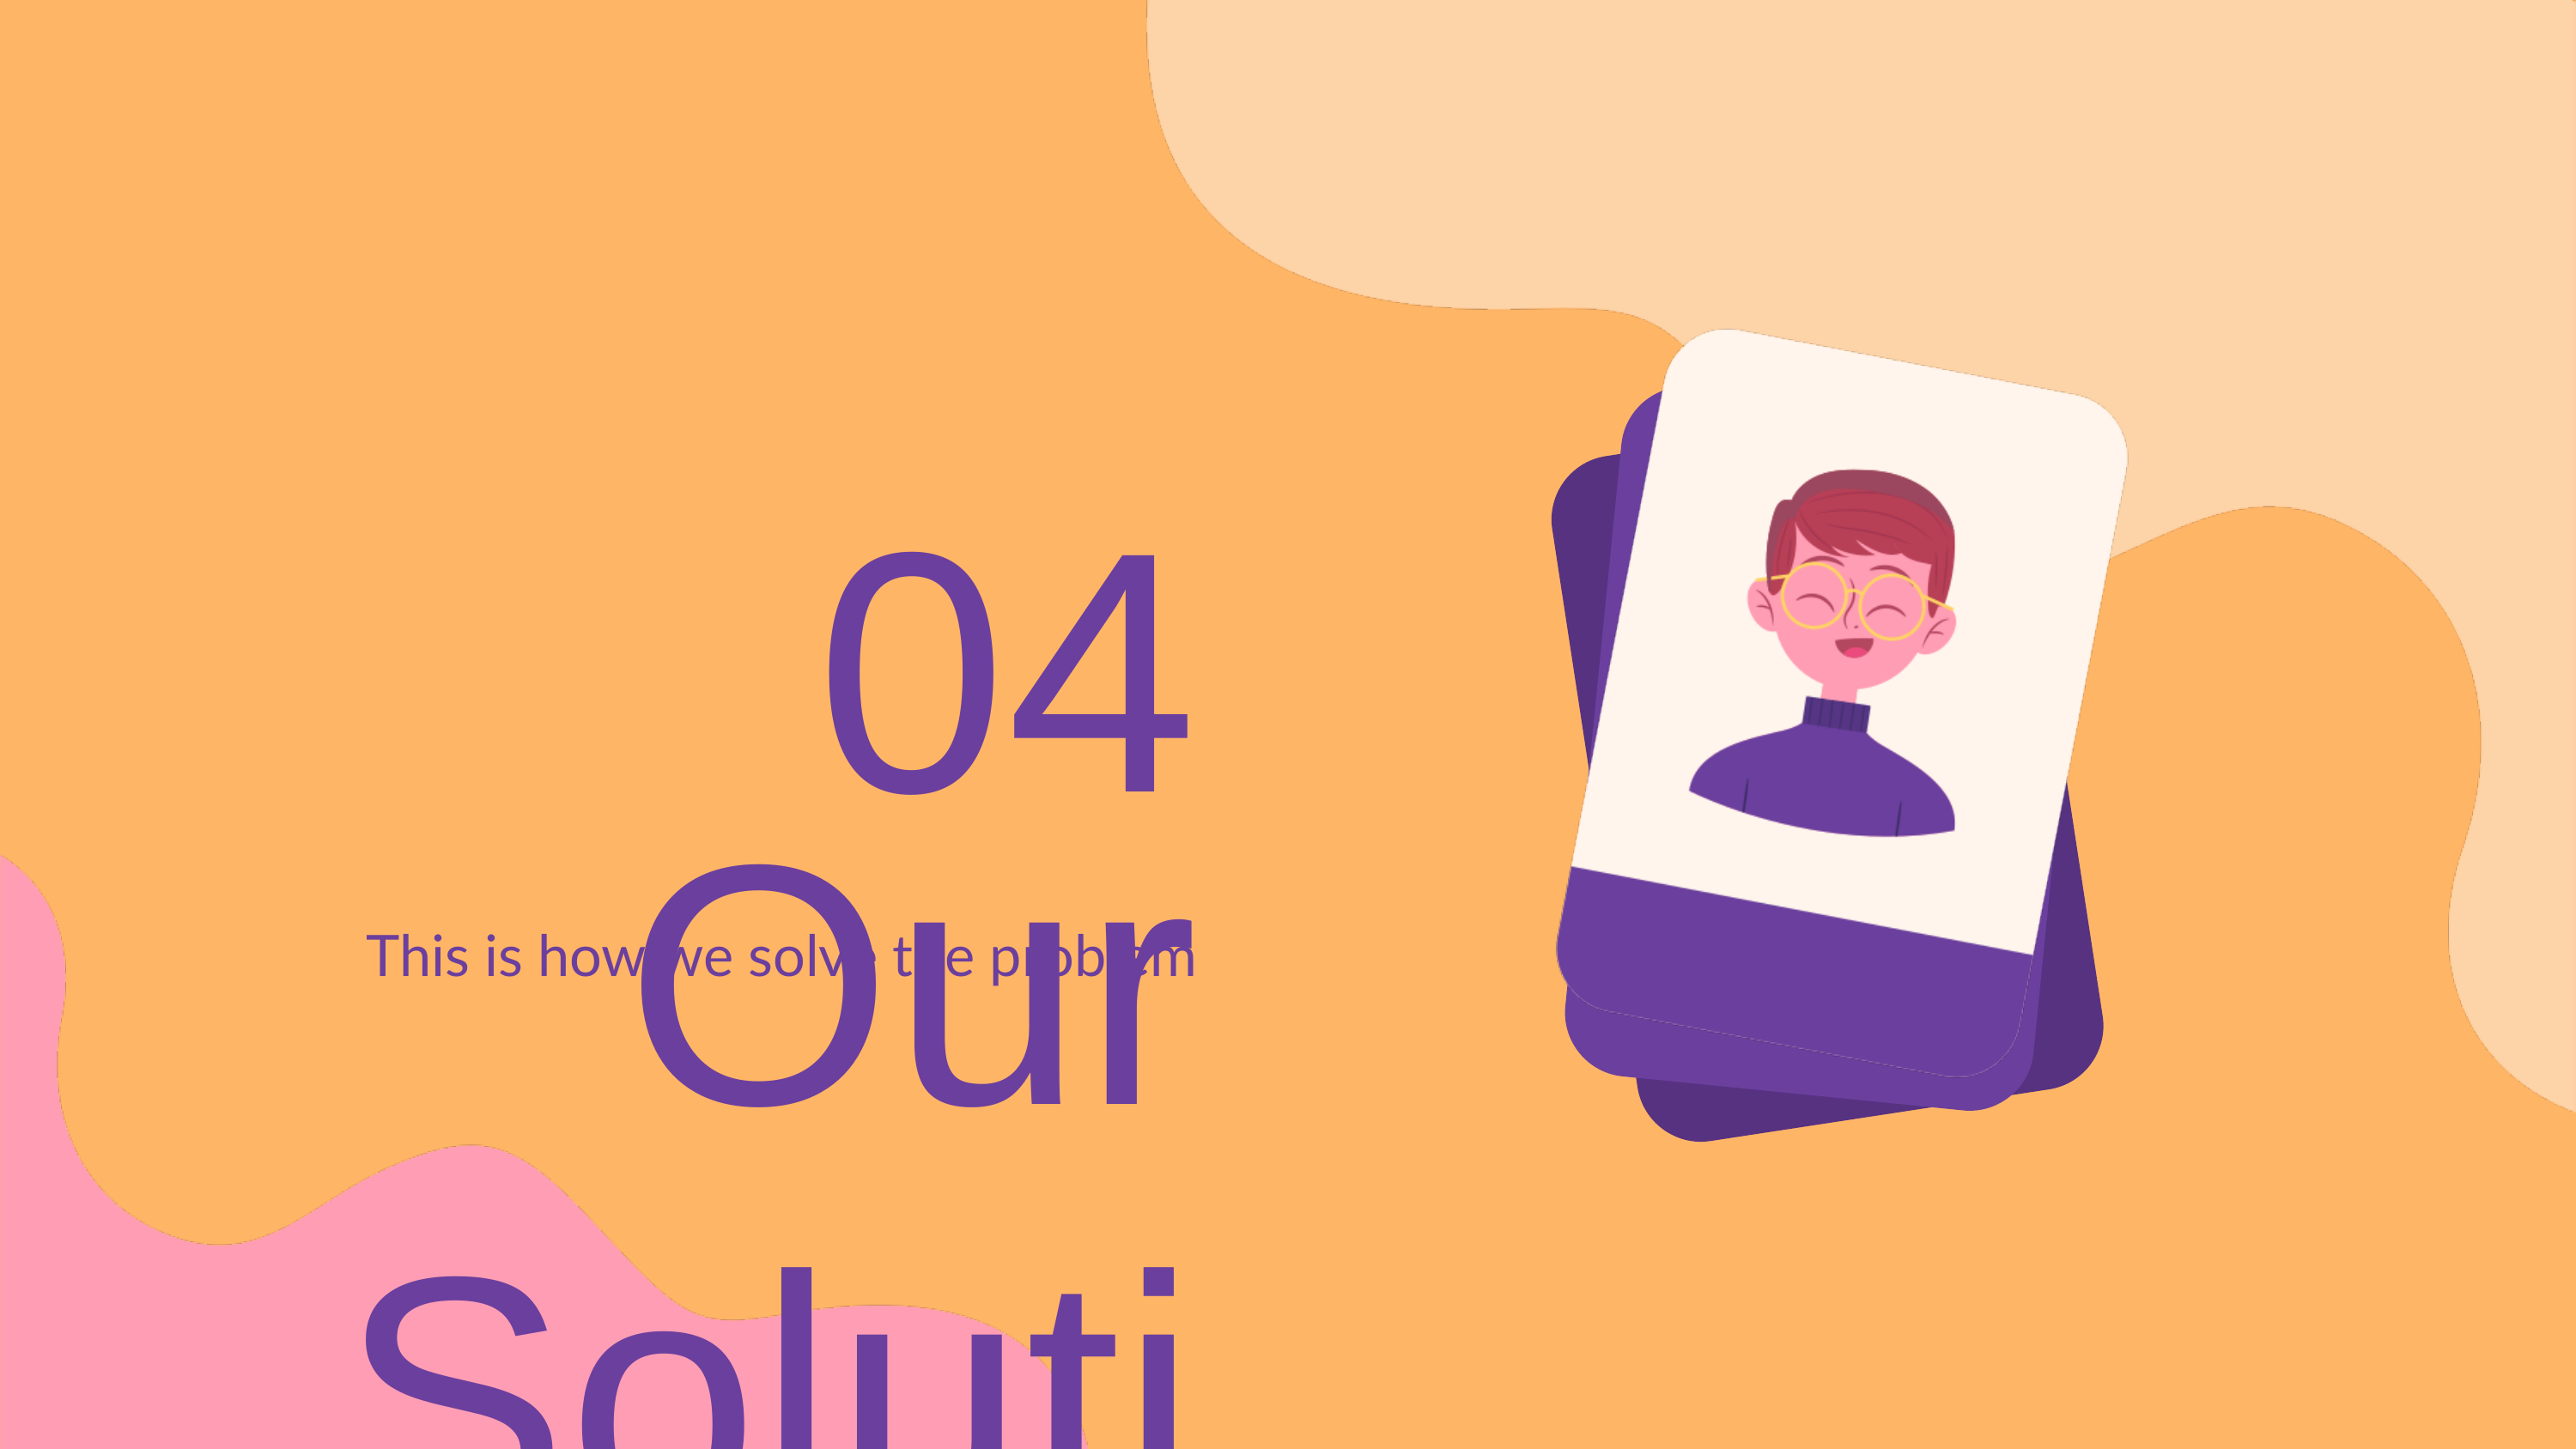

04
Our Solution

This is how we solve the problem